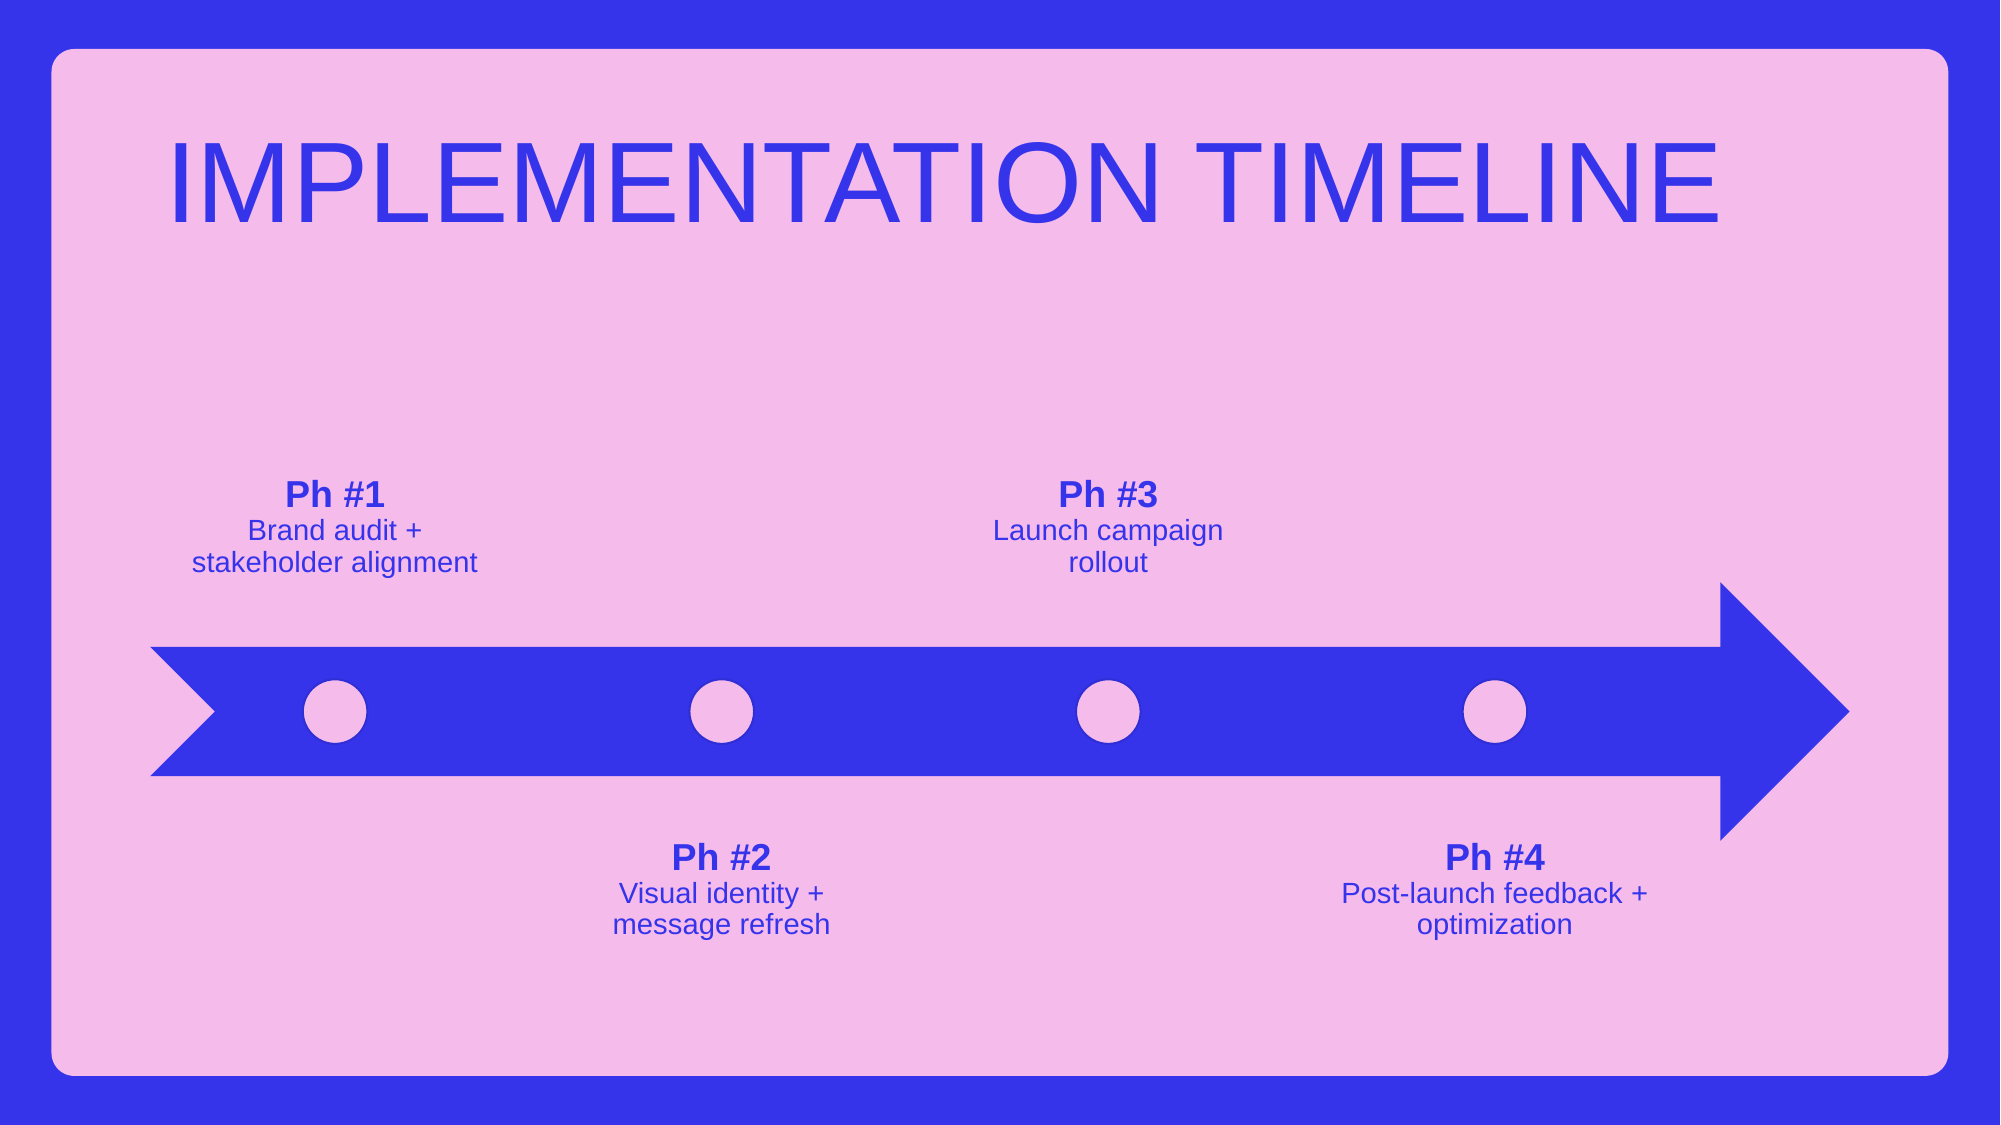

# Implementation timeline
Ph #1
Brand audit + stakeholder alignment
Ph #2
Visual identity + message refresh
Ph #3
Launch campaign rollout
Ph #4
Post-launch feedback + optimization